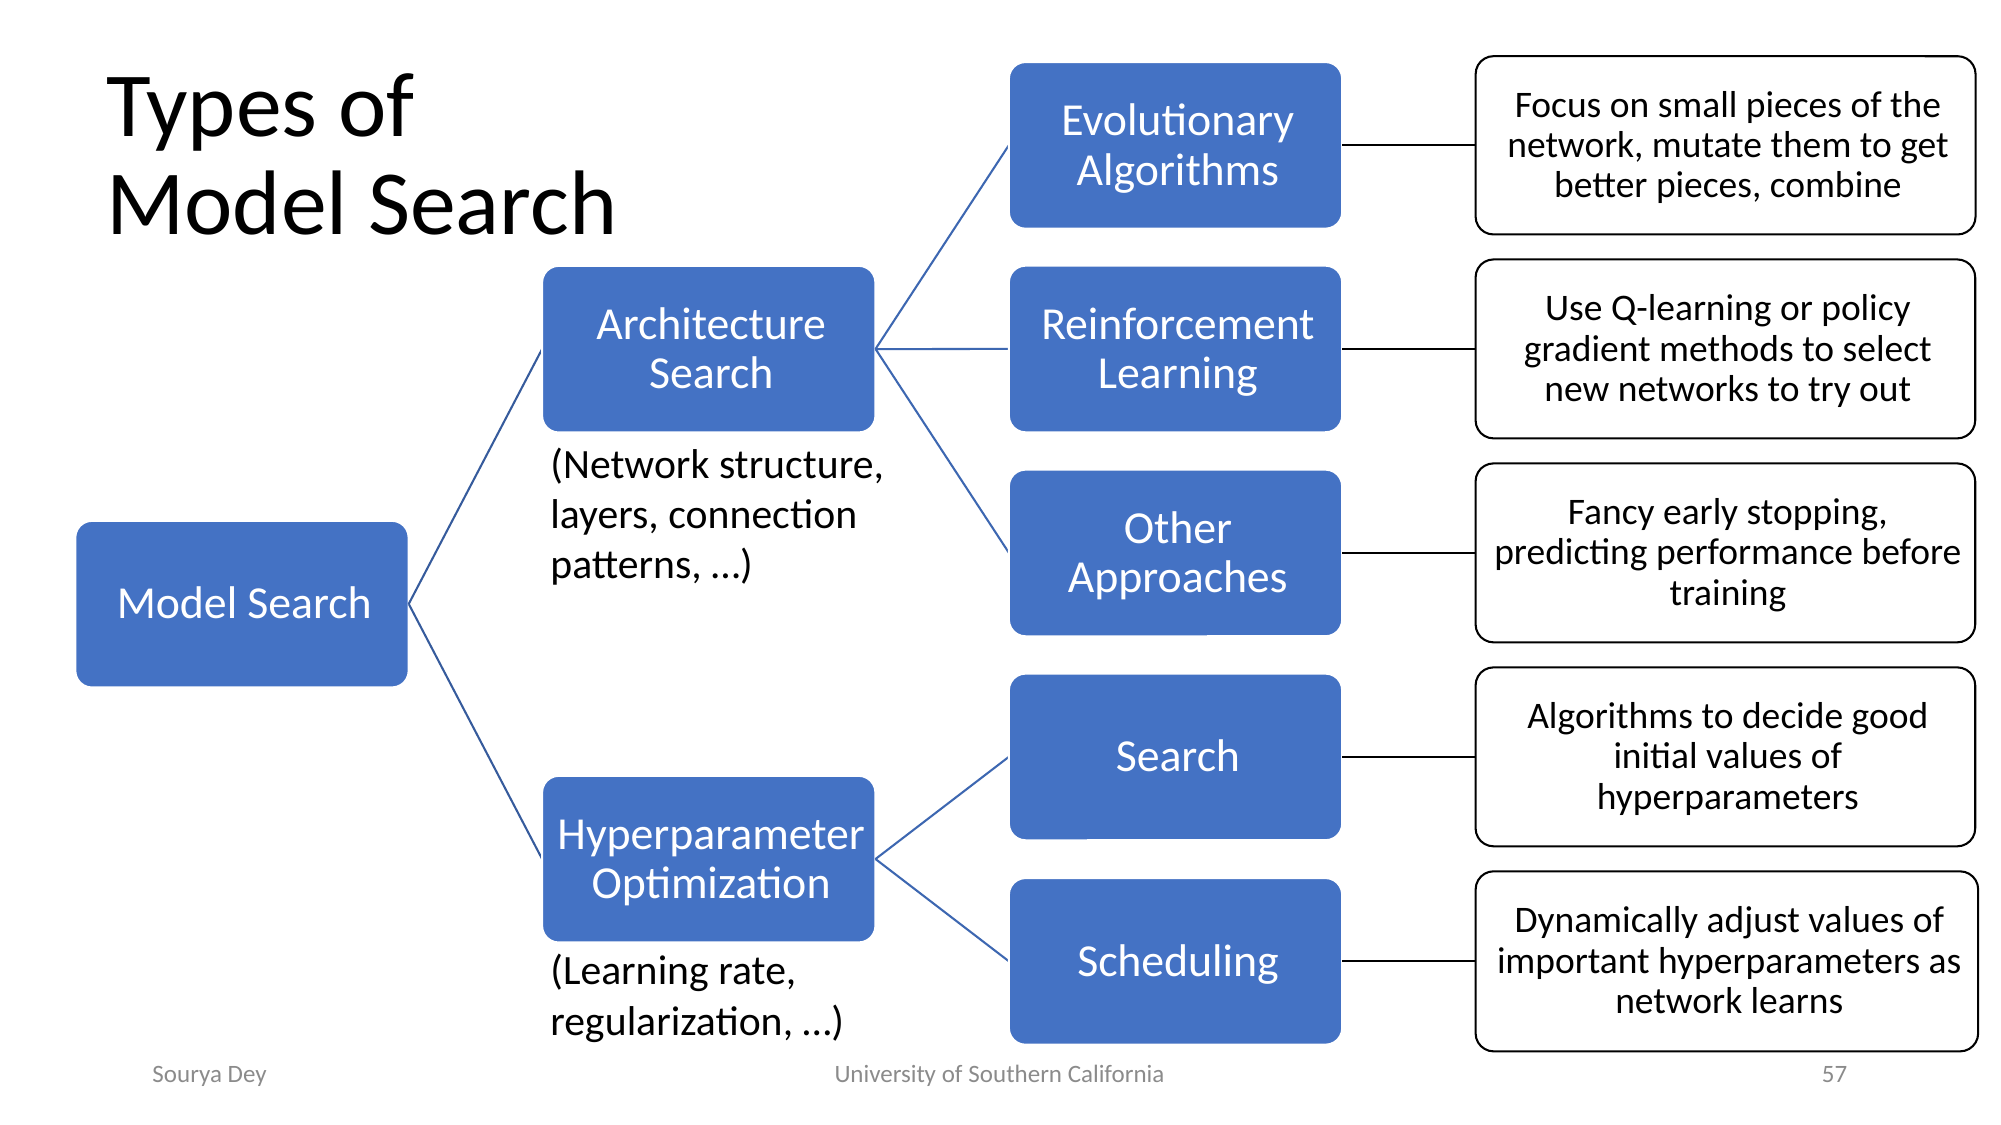

# Types of Model Search
Model Search

Architecture Search

Evolutionary Algorithms

Focus on small pieces of the network, mutate them to get better pieces, combine

Reinforcement Learning

Use Q-learning or policy gradient methods to select new networks to try out

Other Approaches

Fancy early stopping, predicting performance before training

Hyperparameter Optimization

Search

Algorithms to decide good initial values of hyperparameters

Scheduling

Dynamically adjust values of important hyperparameters as network learns
(Network structure, layers, connection patterns, …)
(Learning rate, regularization, …)
Sourya Dey
University of Southern California
57